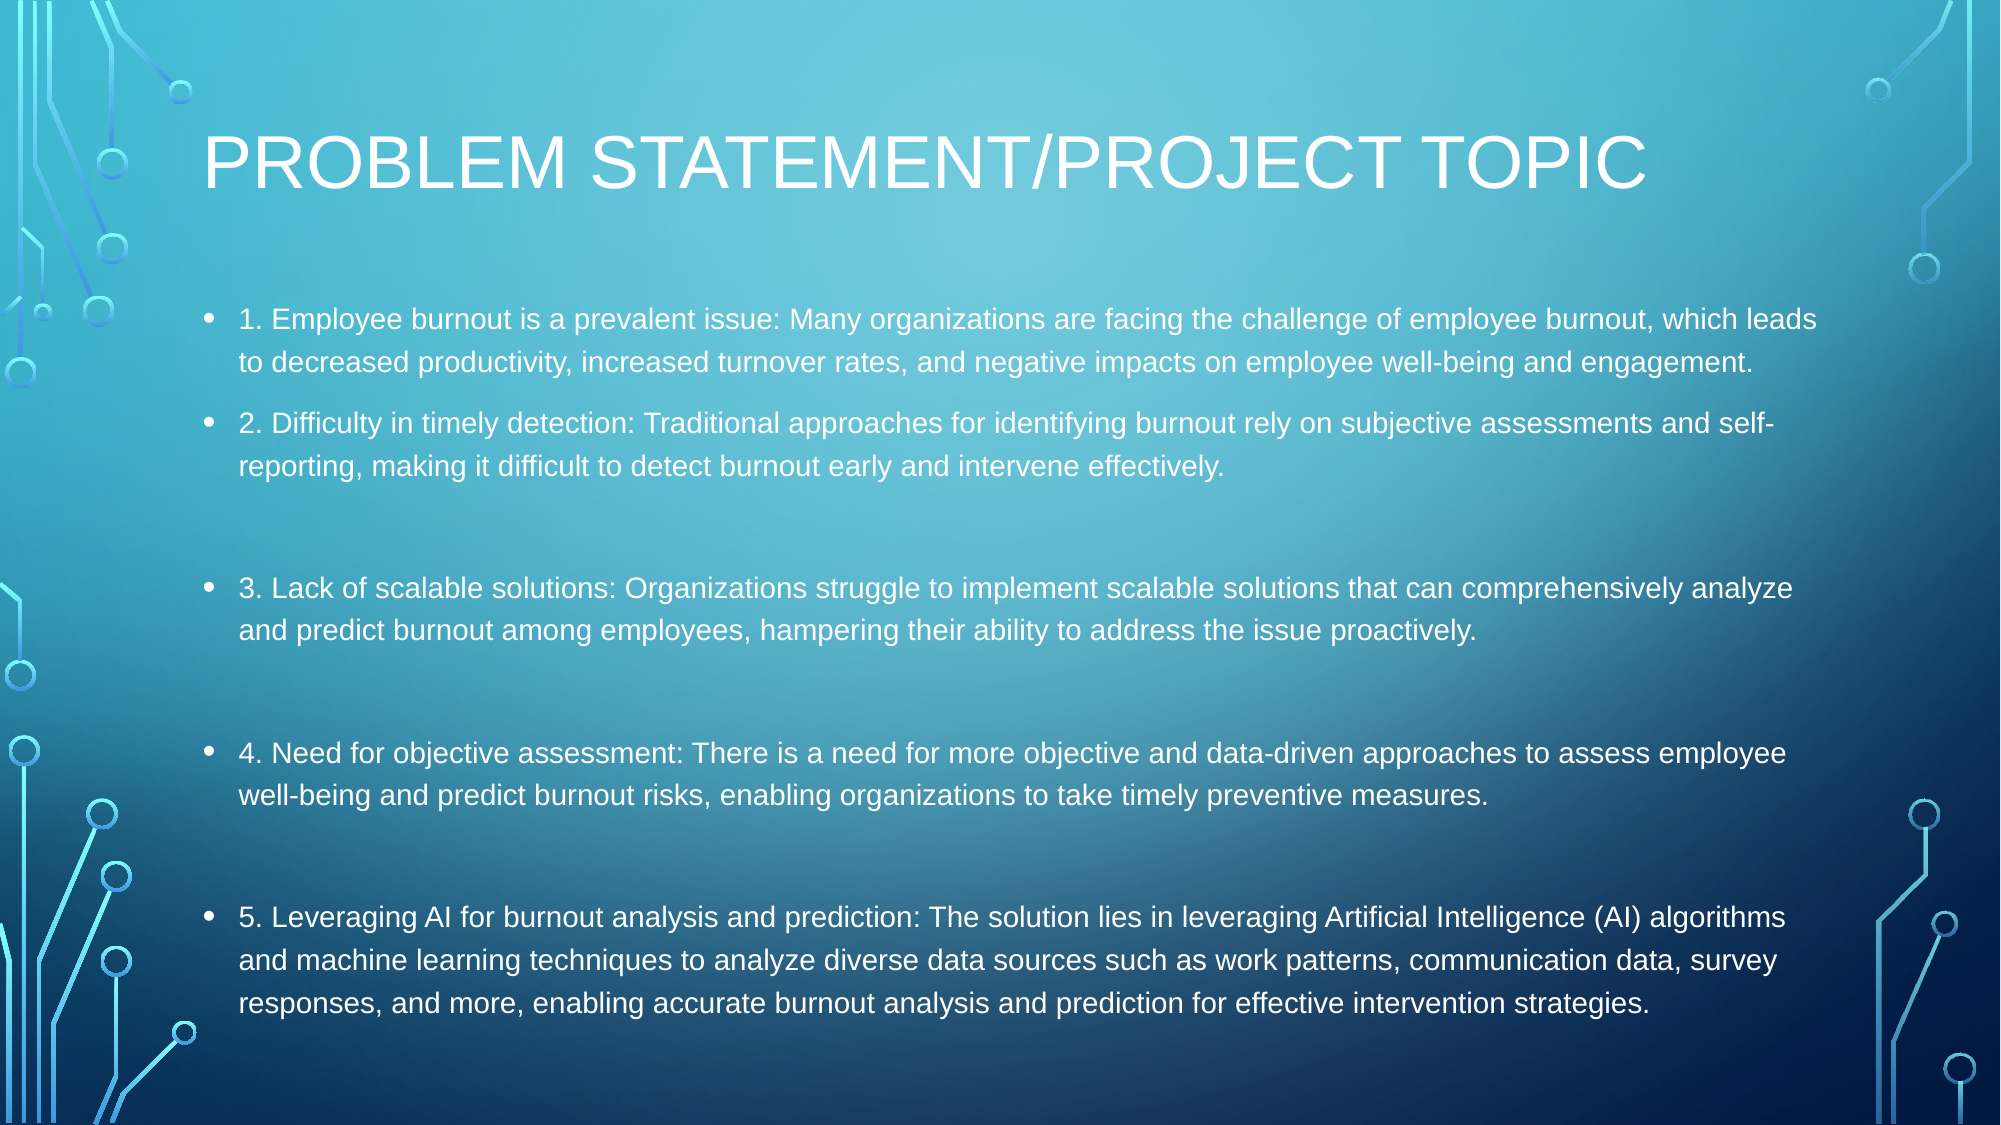

# Problem Statement/Project Topic
1. Employee burnout is a prevalent issue: Many organizations are facing the challenge of employee burnout, which leads to decreased productivity, increased turnover rates, and negative impacts on employee well-being and engagement.
2. Difficulty in timely detection: Traditional approaches for identifying burnout rely on subjective assessments and self-reporting, making it difficult to detect burnout early and intervene effectively.

3. Lack of scalable solutions: Organizations struggle to implement scalable solutions that can comprehensively analyze and predict burnout among employees, hampering their ability to address the issue proactively.

4. Need for objective assessment: There is a need for more objective and data-driven approaches to assess employee well-being and predict burnout risks, enabling organizations to take timely preventive measures.

5. Leveraging AI for burnout analysis and prediction: The solution lies in leveraging Artificial Intelligence (AI) algorithms and machine learning techniques to analyze diverse data sources such as work patterns, communication data, survey responses, and more, enabling accurate burnout analysis and prediction for effective intervention strategies.